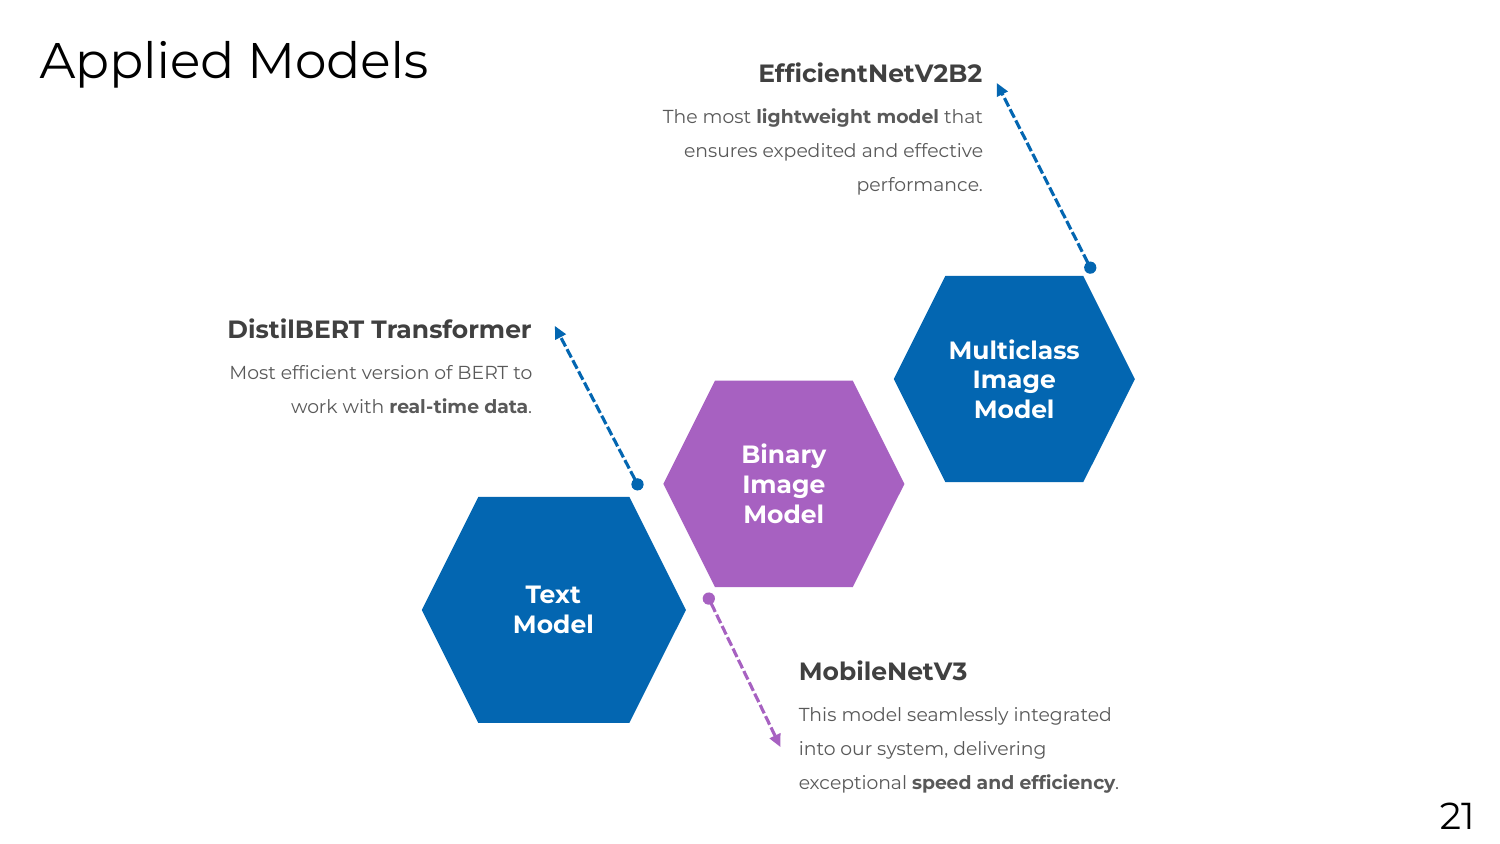

Applied Models
EfficientNetV2B2
The most lightweight model that ensures expedited and effective performance.

Multiclass Image Model
DistilBERT Transformer
Most efficient version of BERT to work with real-time data.

Binary Image Model

Text Model
MobileNetV3
This model seamlessly integrated into our system, delivering exceptional speed and efficiency.
21